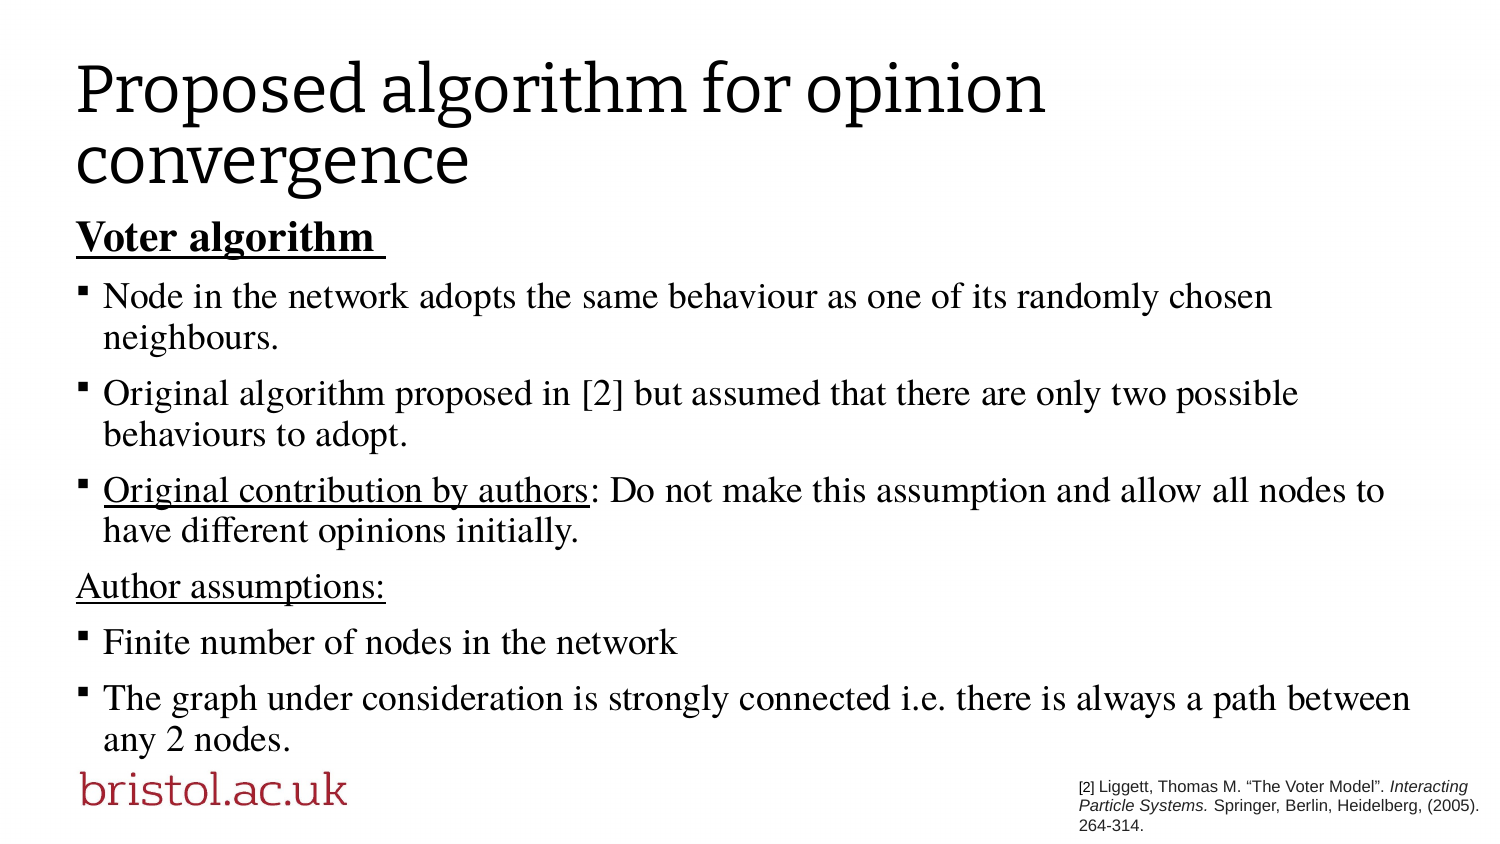

# Proposed algorithm for opinion convergence
Voter algorithm
Node in the network adopts the same behaviour as one of its randomly chosen neighbours.
Original algorithm proposed in [2] but assumed that there are only two possible behaviours to adopt.
Original contribution by authors: Do not make this assumption and allow all nodes to have different opinions initially.
Author assumptions:
Finite number of nodes in the network
The graph under consideration is strongly connected i.e. there is always a path between any 2 nodes.
[2] Liggett, Thomas M. “The Voter Model”. Interacting Particle Systems. Springer, Berlin, Heidelberg, (2005). 264-314.